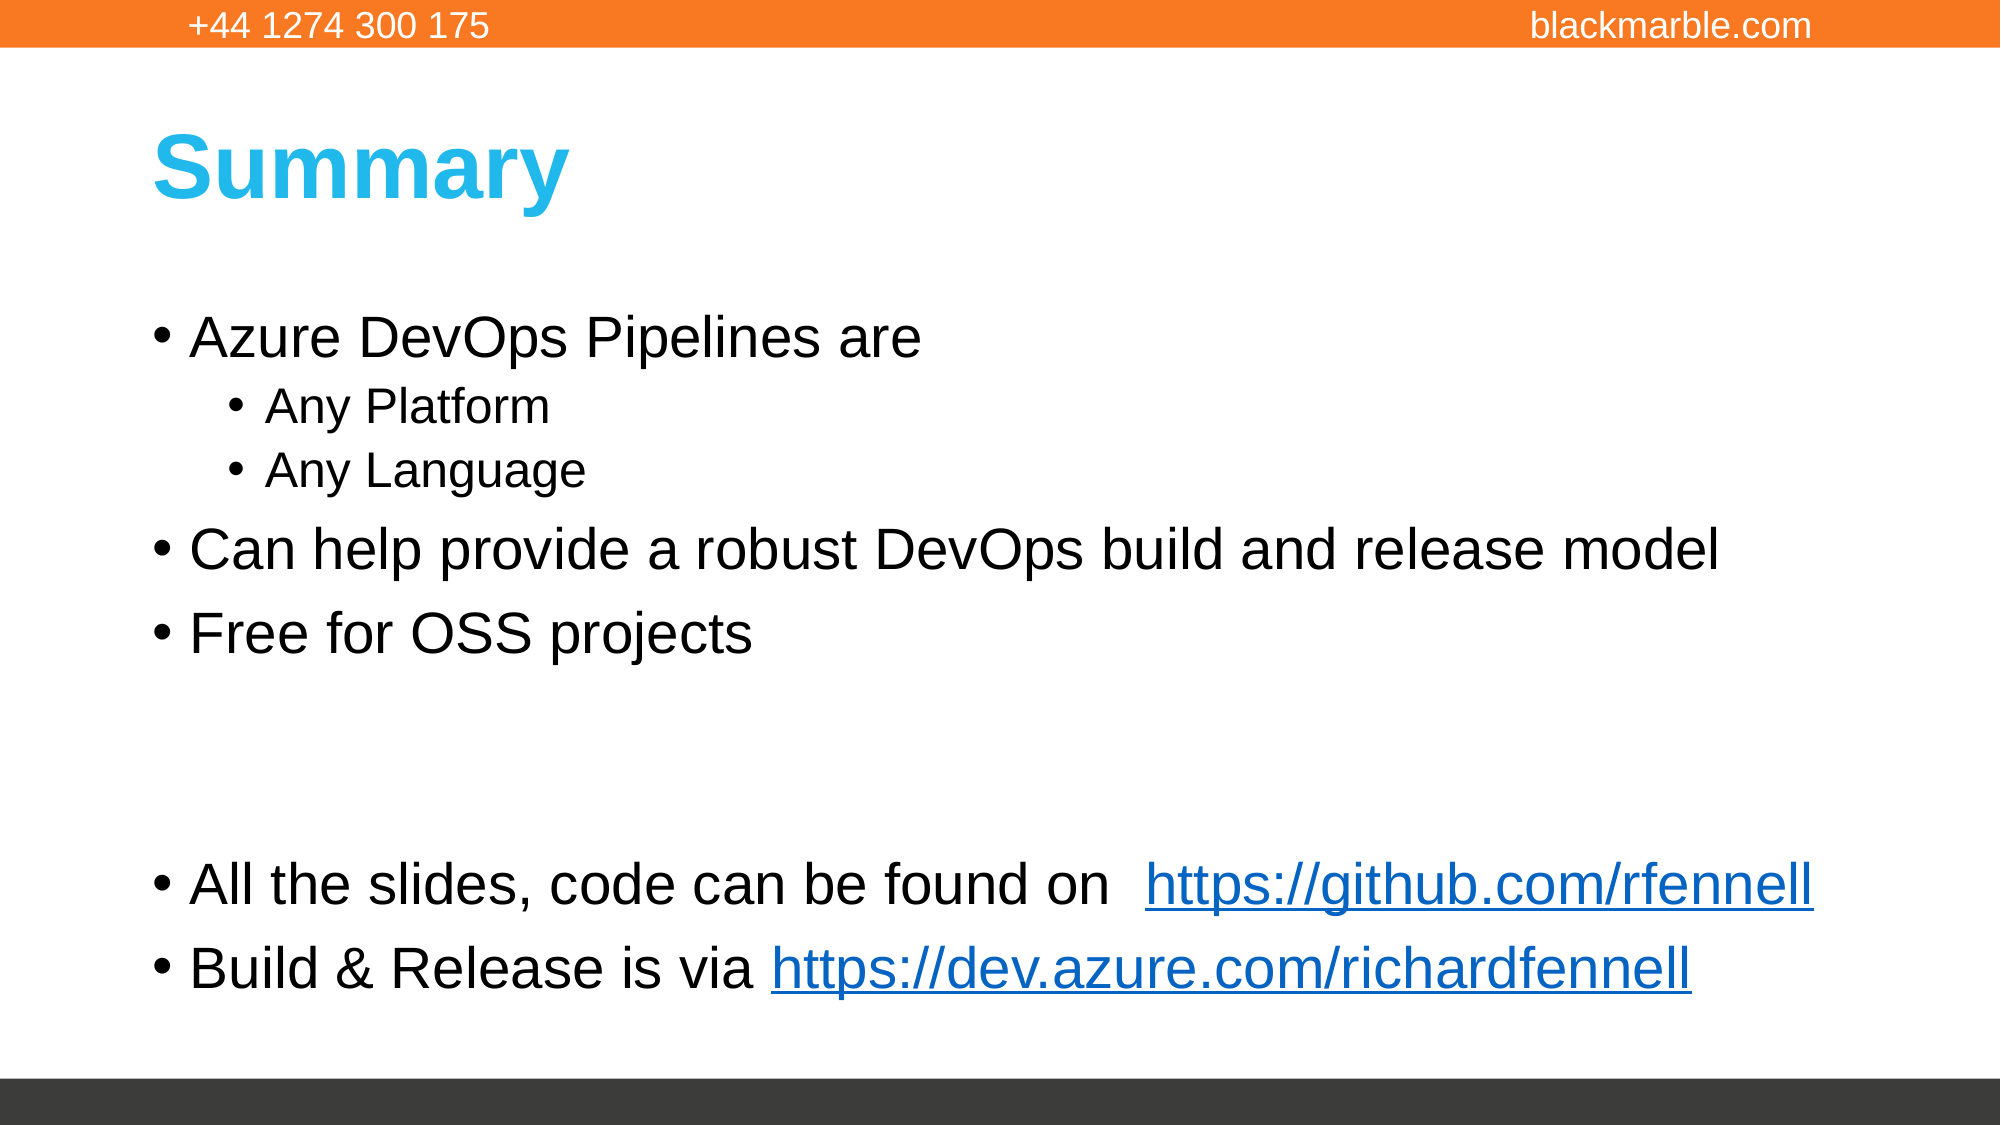

# Summary
Azure DevOps Pipelines are
Any Platform
Any Language
Can help provide a robust DevOps build and release model
Free for OSS projects

All the slides, code can be found on  https://github.com/rfennell
Build & Release is via https://dev.azure.com/richardfennell